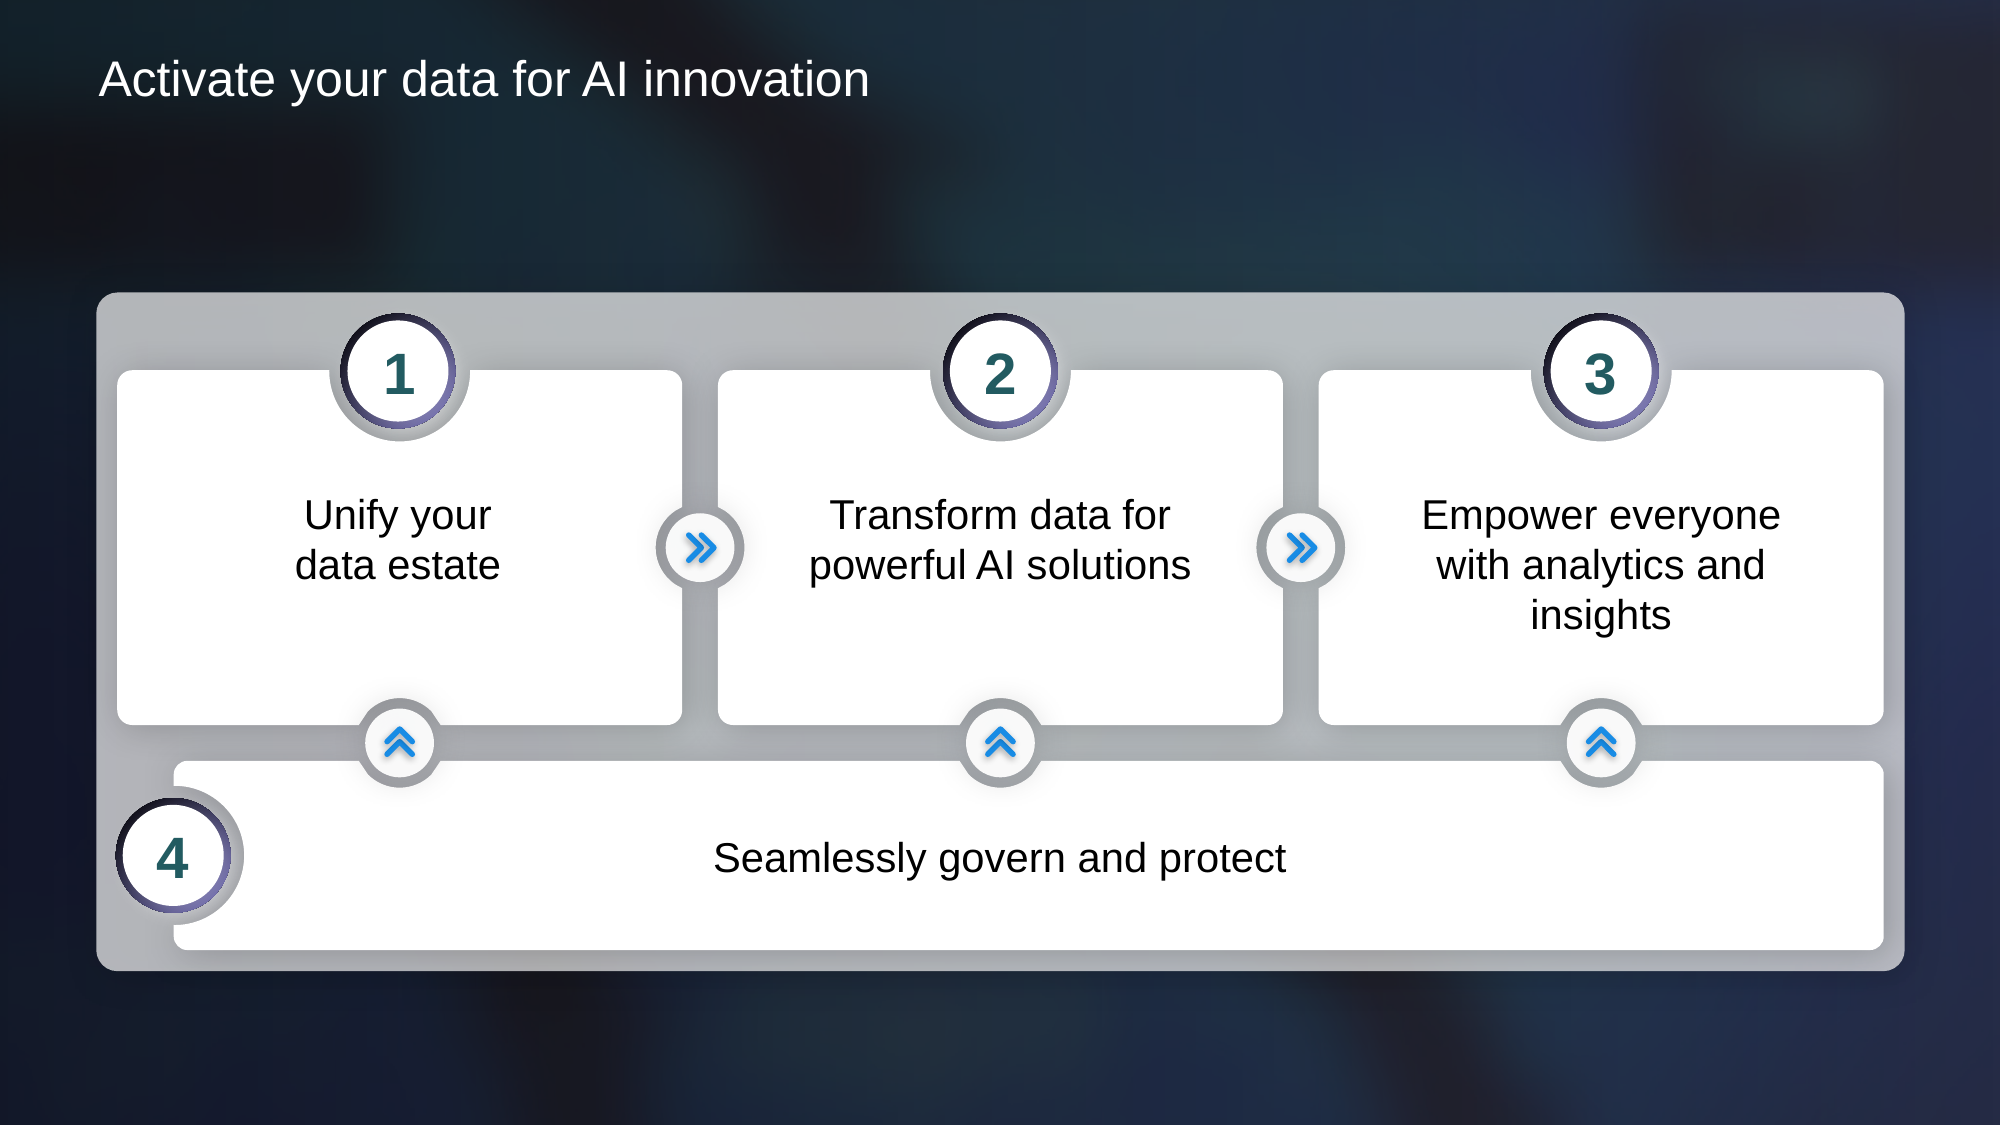

# Activate your data for AI innovation

1
2
3

Unify your data estate
Transform data for powerful AI solutions
Empower everyone with analytics and insights

4
Seamlessly govern and protect